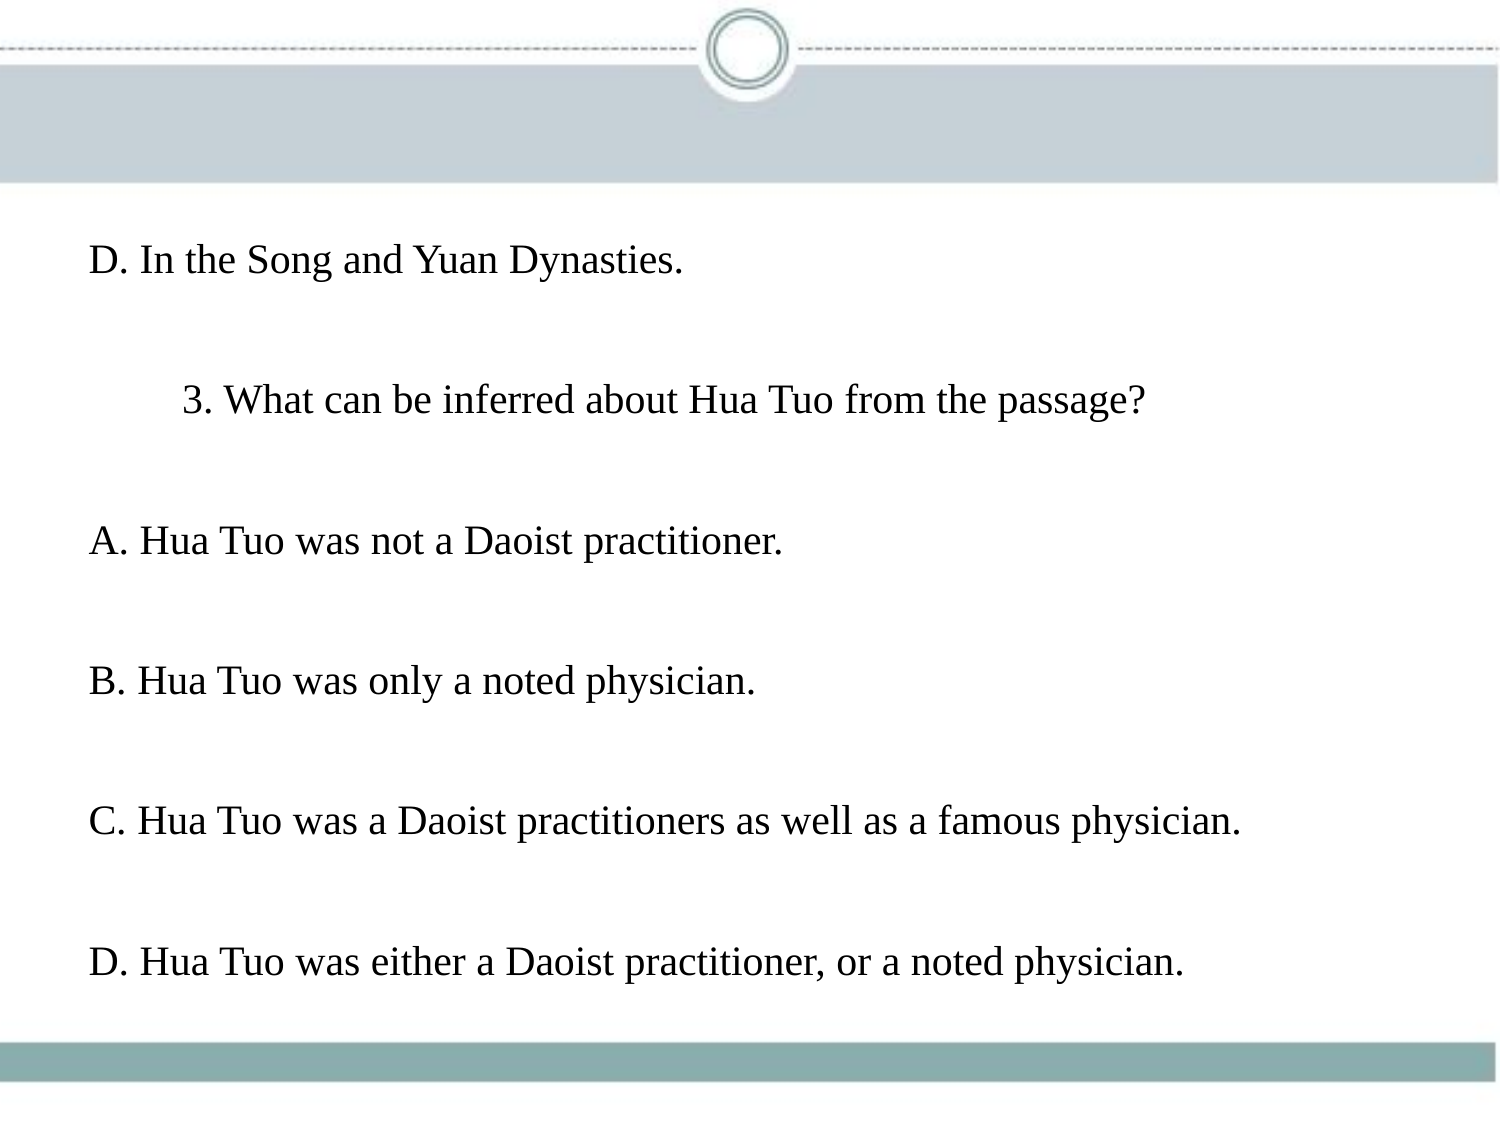

D. In the Song and Yuan Dynasties.
　　3. What can be inferred about Hua Tuo from the passage?
A. Hua Tuo was not a Daoist practitioner.
B. Hua Tuo was only a noted physician.
C. Hua Tuo was a Daoist practitioners as well as a famous physician.
D. Hua Tuo was either a Daoist practitioner, or a noted physician.